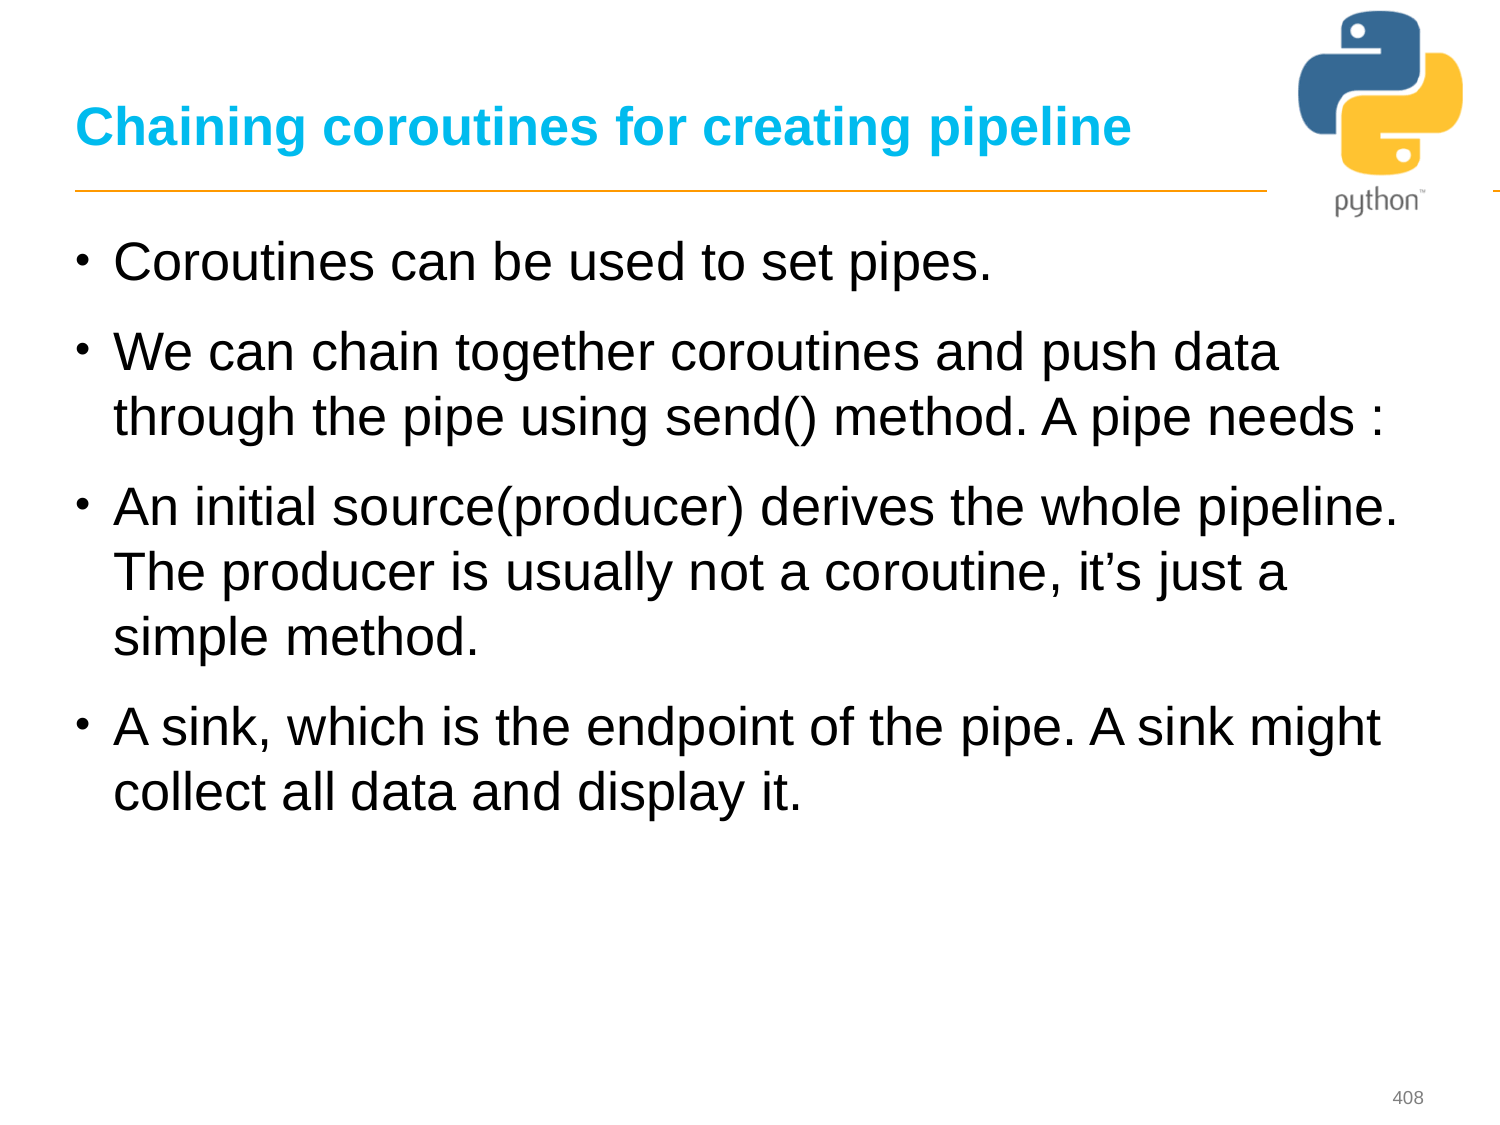

# Chaining coroutines for creating pipeline
Coroutines can be used to set pipes.
We can chain together coroutines and push data through the pipe using send() method. A pipe needs :
An initial source(producer) derives the whole pipeline. The producer is usually not a coroutine, it’s just a simple method.
A sink, which is the endpoint of the pipe. A sink might collect all data and display it.